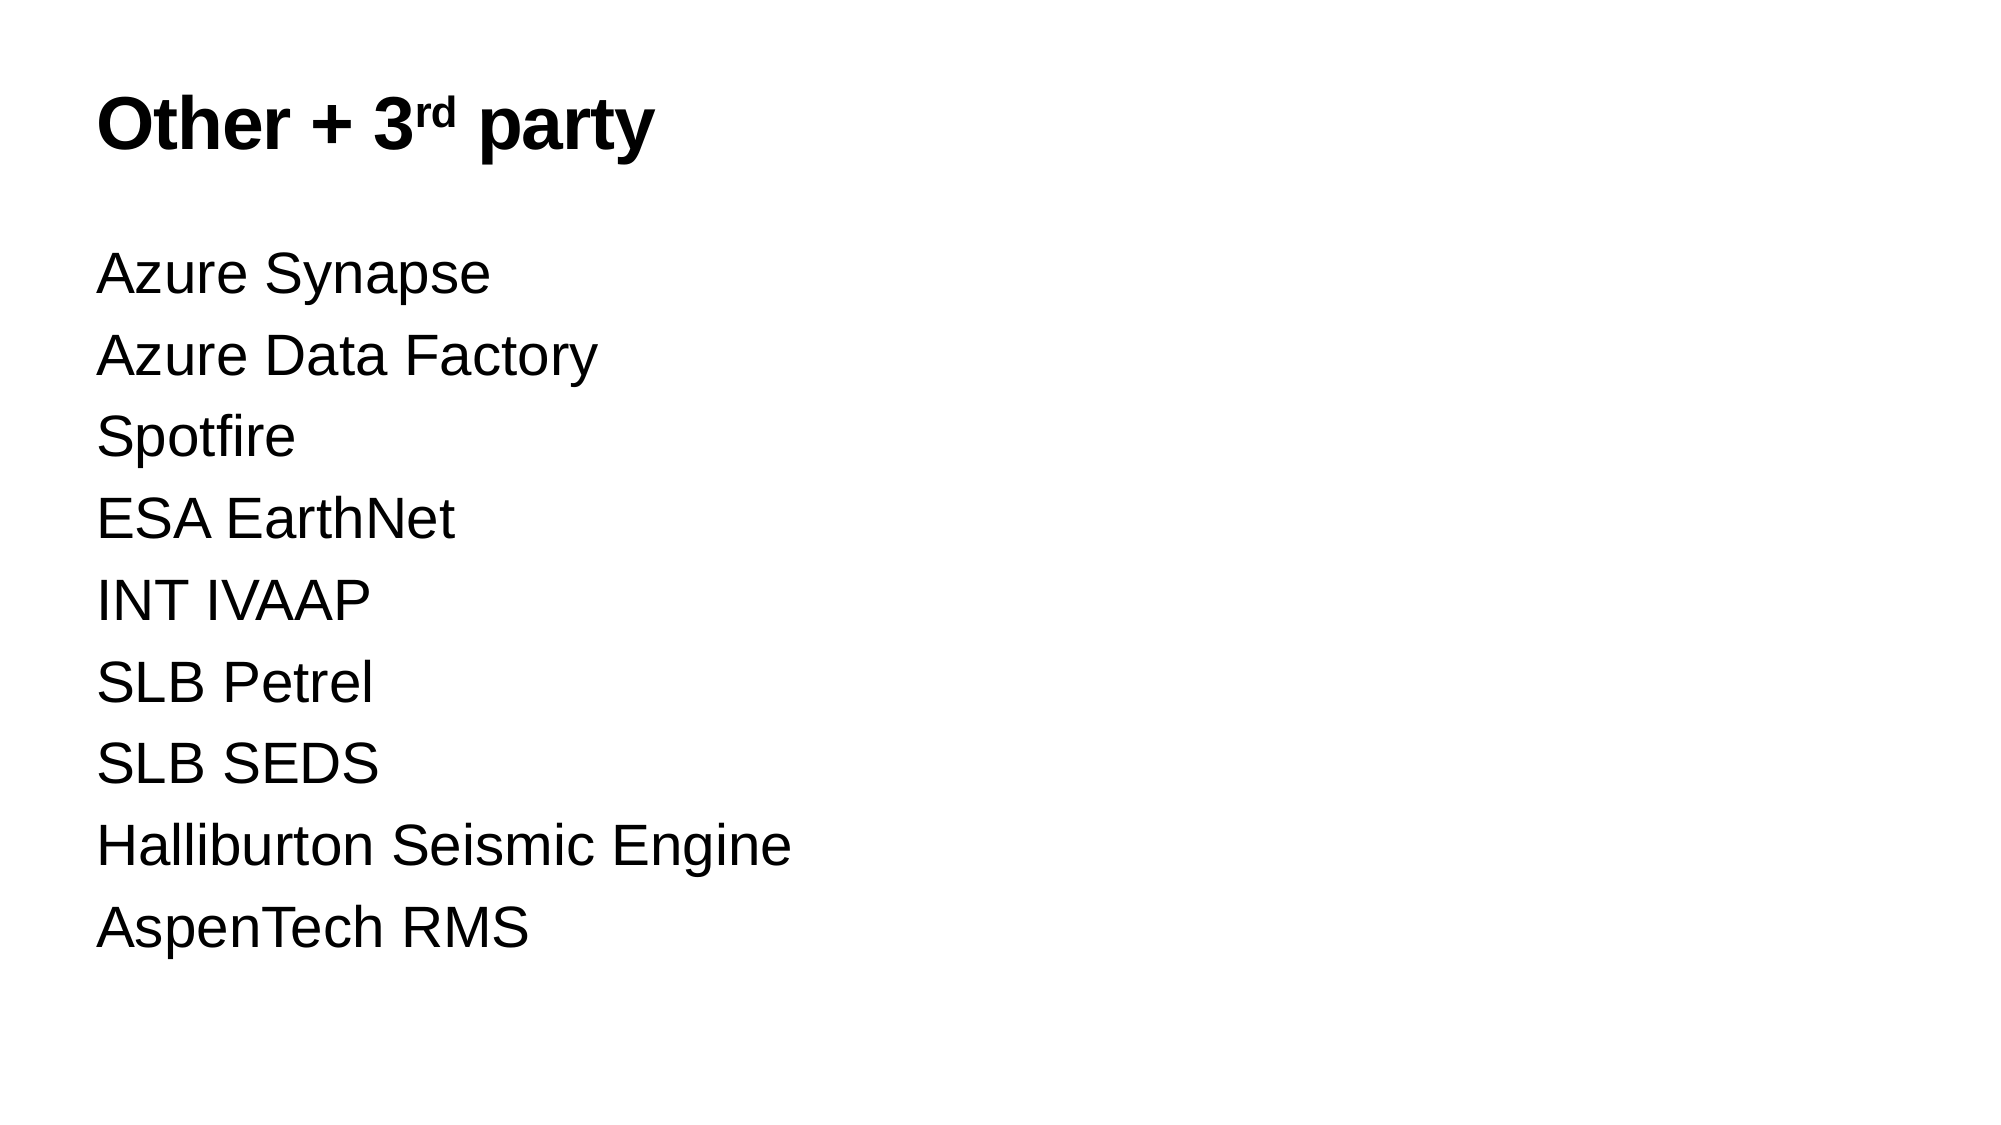

# Other + 3rd party
Azure Synapse
Azure Data Factory
Spotfire
ESA EarthNet
INT IVAAP
SLB Petrel
SLB SEDS
Halliburton Seismic Engine
AspenTech RMS